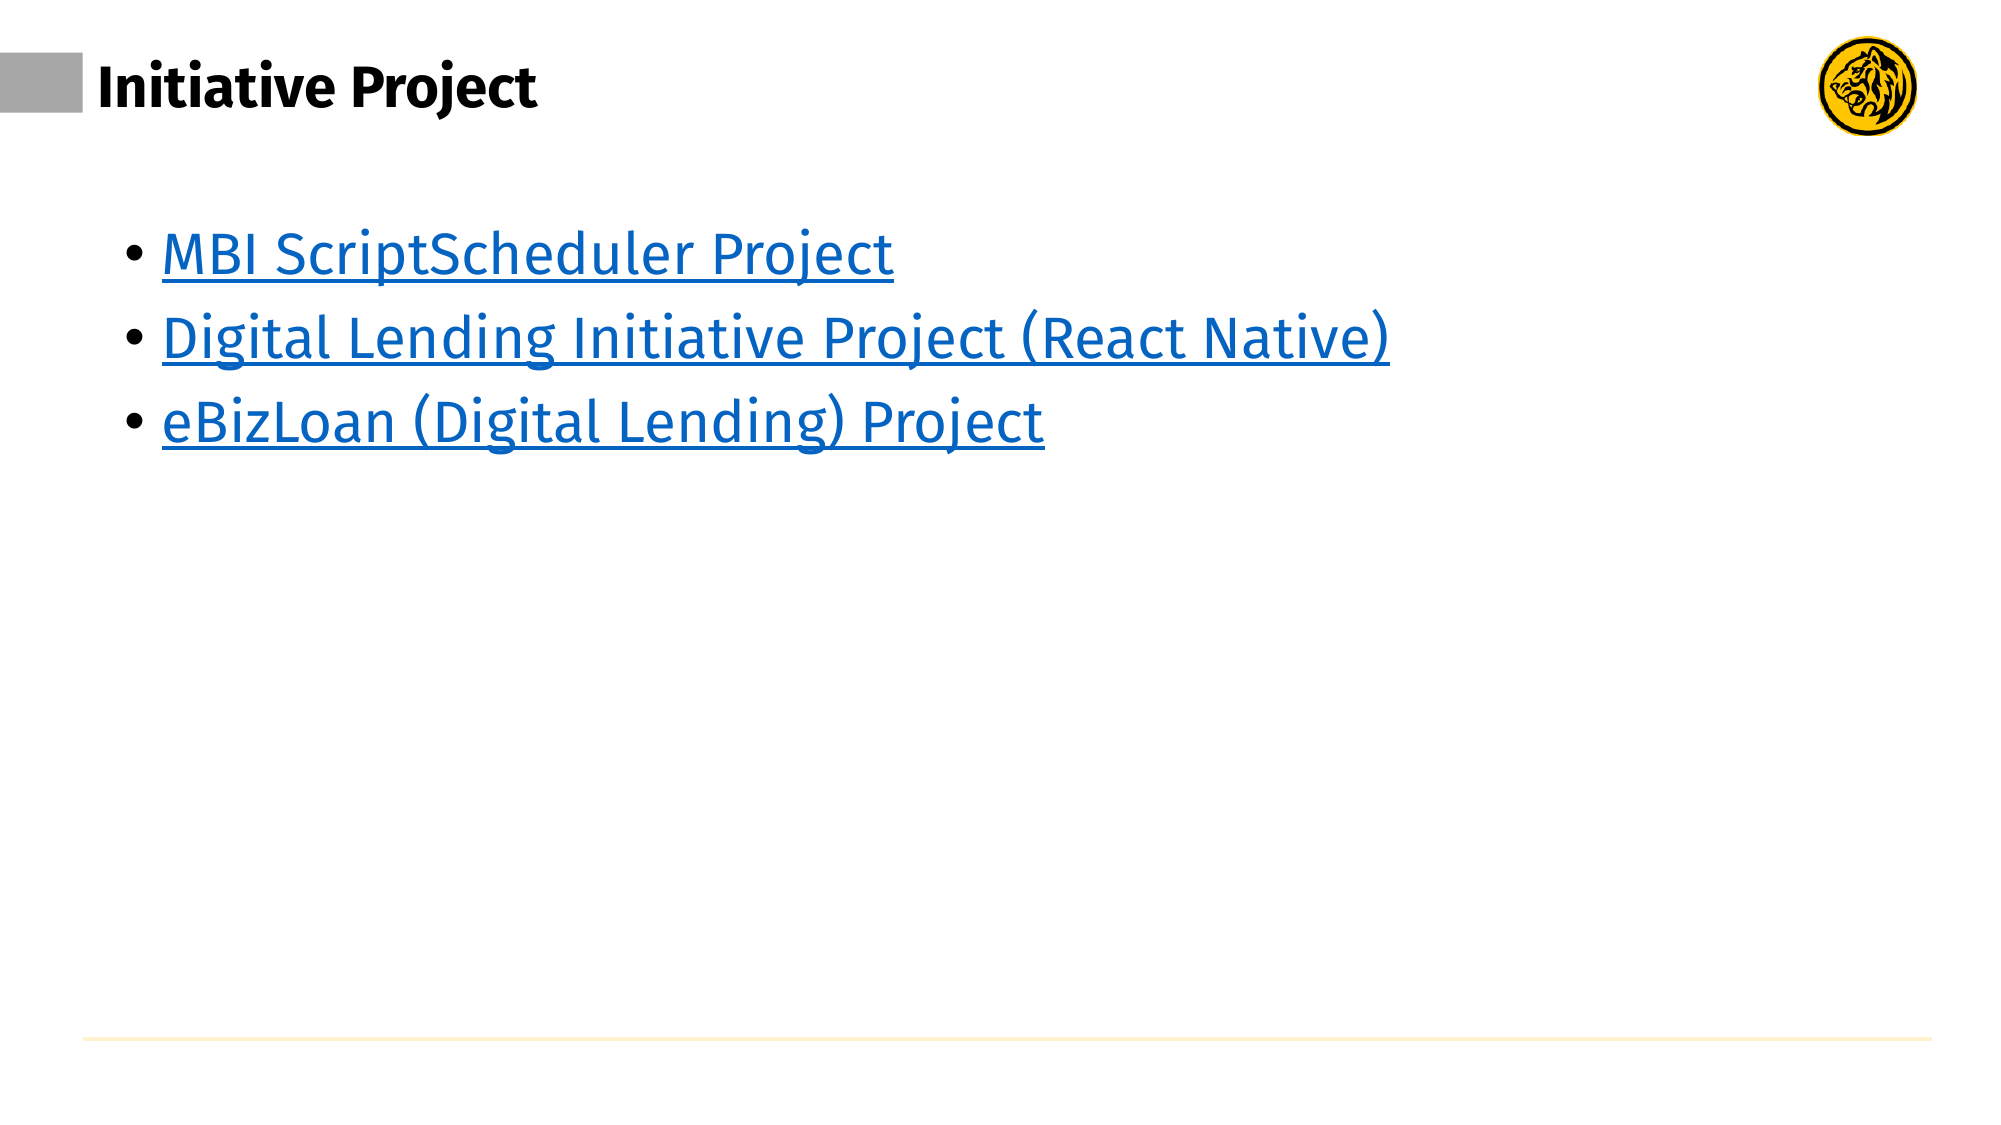

# Initiative Project
MBI ScriptScheduler Project
Digital Lending Initiative Project (React Native)
eBizLoan (Digital Lending) Project